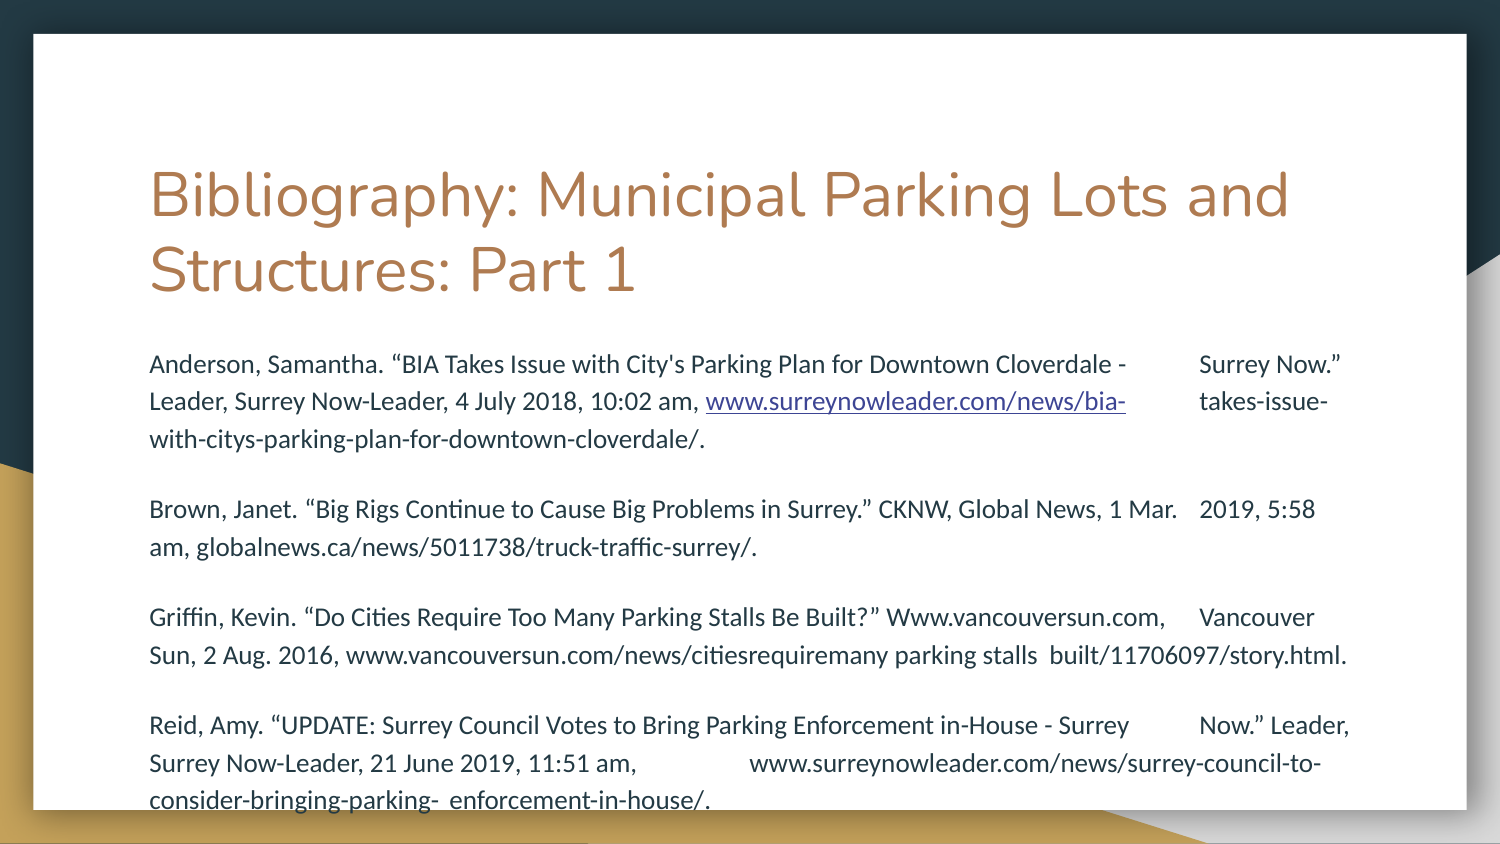

# Bibliography: Municipal Parking Lots and Structures: Part 1
Anderson, Samantha. “BIA Takes Issue with City's Parking Plan for Downtown Cloverdale - 	Surrey Now.” 	Leader, Surrey Now-Leader, 4 July 2018, 10:02 am, www.surreynowleader.com/news/bia-	takes-issue-with-citys-parking-plan-for-downtown-cloverdale/.
Brown, Janet. “Big Rigs Continue to Cause Big Problems in Surrey.” CKNW, Global News, 1 Mar. 	2019, 5:58 am, globalnews.ca/news/5011738/truck-traffic-surrey/.
Griffin, Kevin. “Do Cities Require Too Many Parking Stalls Be Built?” Www.vancouversun.com, 	Vancouver 	Sun, 2 Aug. 2016, www.vancouversun.com/news/citiesrequiremany parking stalls 	built/11706097/story.html.
Reid, Amy. “UPDATE: Surrey Council Votes to Bring Parking Enforcement in-House - Surrey 	Now.” Leader, Surrey Now-Leader, 21 June 2019, 11:51 am, 	www.surreynowleader.com/news/surrey-council-to-consider-bringing-parking-	enforcement-in-house/.
“Surrey Faces Unusual and Expensive Problem of Too Many Parking Spaces | CBC News.” 	CBCnews, CBC/Radio Canada, 14 Dec. 2017, 11:38 am, 	www.cbc.ca/news/canada/british-columbia/surrey-city-centre-parking-1.4448683.
Wolfe, Michael. “What Are the Benefits of Lowering Taxes?” Bizfluent, Bizfluent, 11 Feb. 2019, 	bizfluent.com/about-7283858-benefits-lowering-taxes-.html.
Zytaruk, Tom. “Surrey Council Approves on-Street Truck Parking Program - Surrey Now.” 	Leader, Surrey Now-Leader, 21 July 2020, 11:49 am, 	www.surreynowleader.com/news/surrey-council-approves-on-street-truck-parking-	program/.